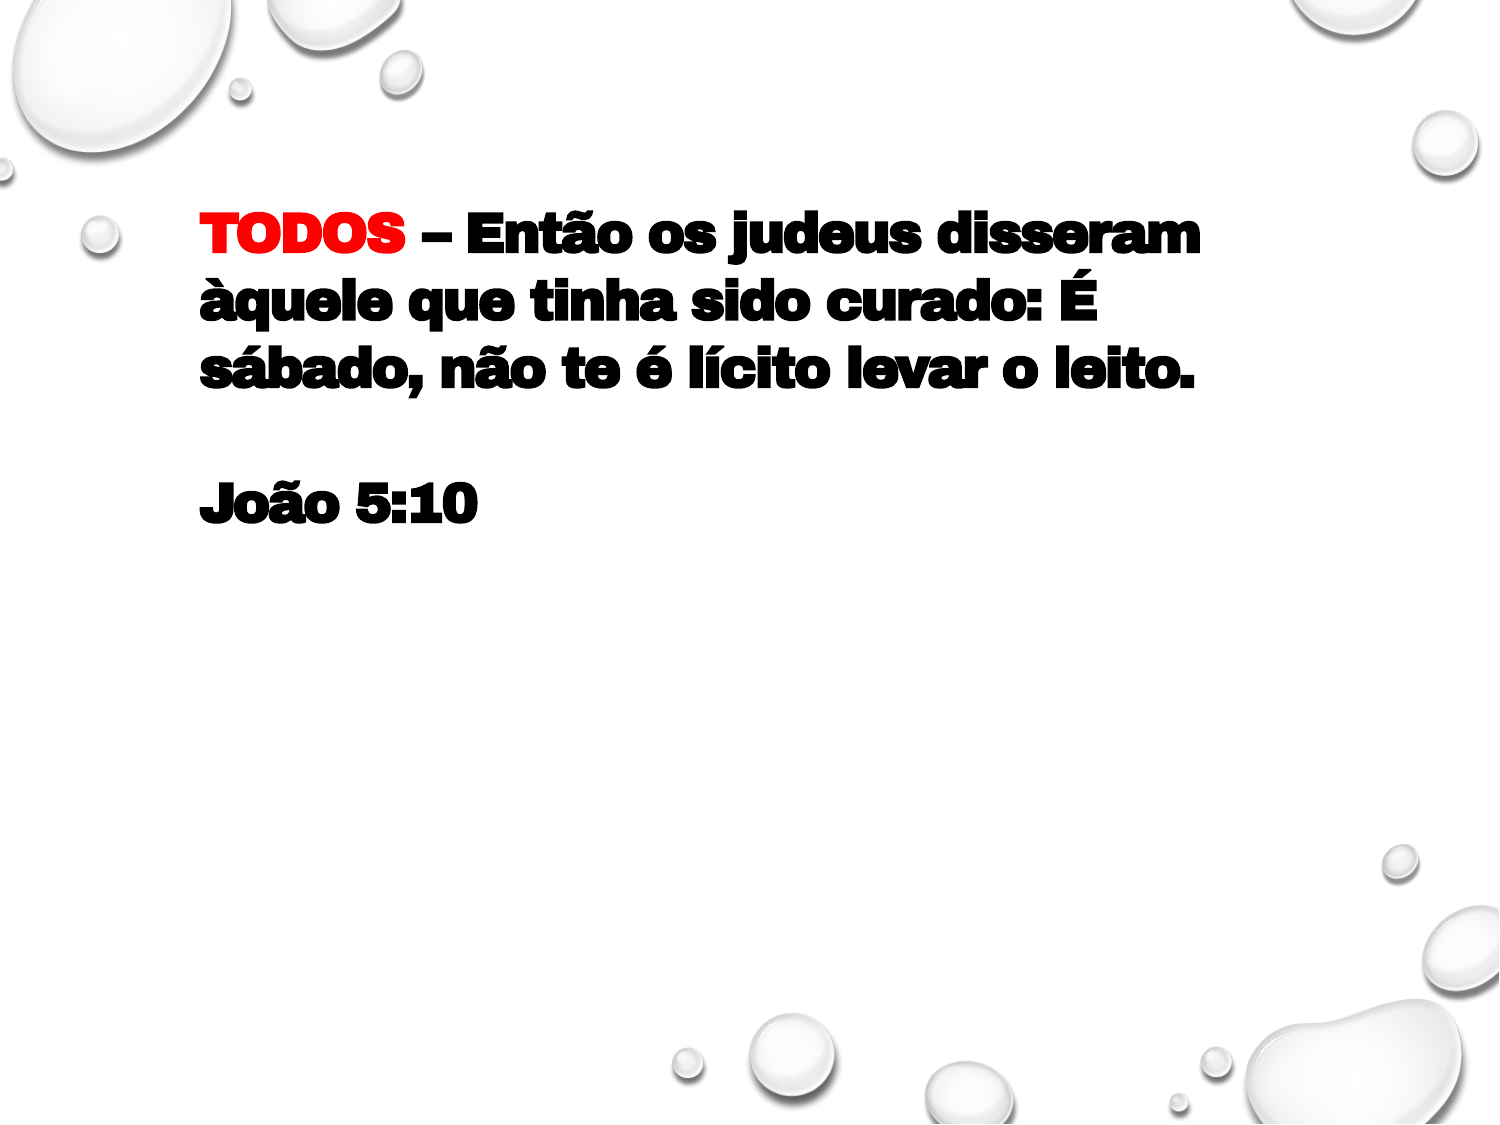

TODOS – Então os judeus disseram àquele que tinha sido curado: É sábado, não te é lícito levar o leito.

João 5:10